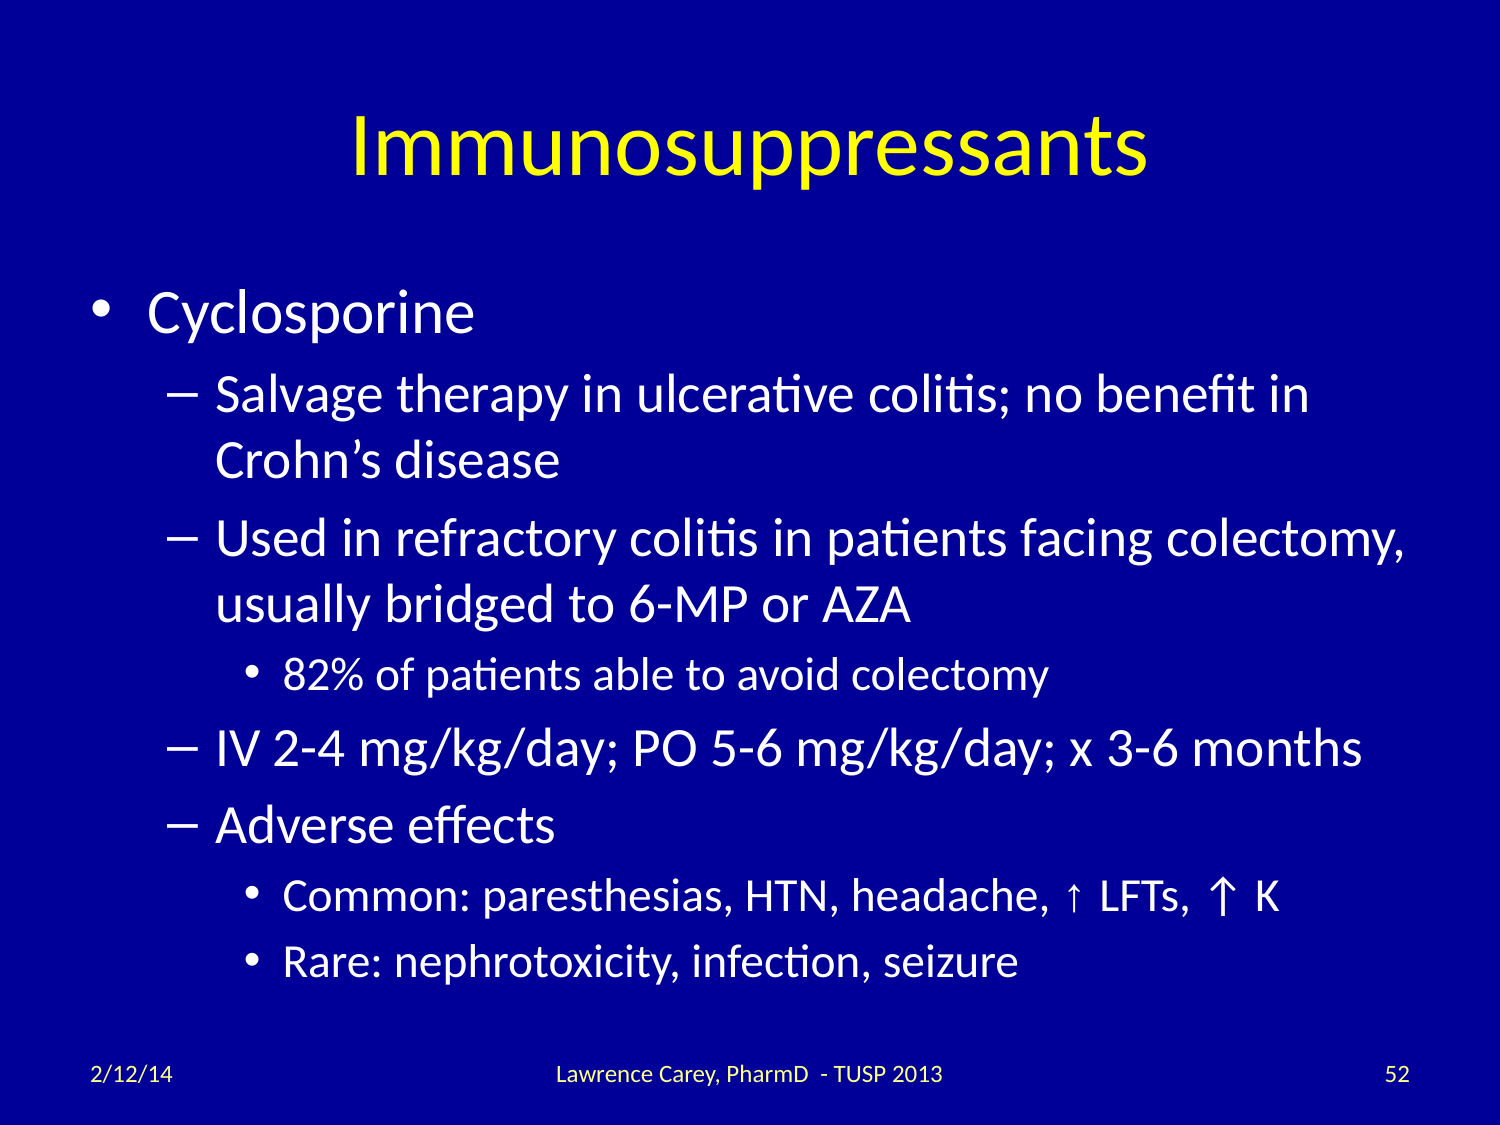

# Immunosuppressants
Cyclosporine
Salvage therapy in ulcerative colitis; no benefit in Crohn’s disease
Used in refractory colitis in patients facing colectomy, usually bridged to 6-MP or AZA
82% of patients able to avoid colectomy
IV 2-4 mg/kg/day; PO 5-6 mg/kg/day; x 3-6 months
Adverse effects
Common: paresthesias, HTN, headache, ↑ LFTs, ↑ K
Rare: nephrotoxicity, infection, seizure

2/12/14
Lawrence Carey, PharmD  - TUSP 2013
52